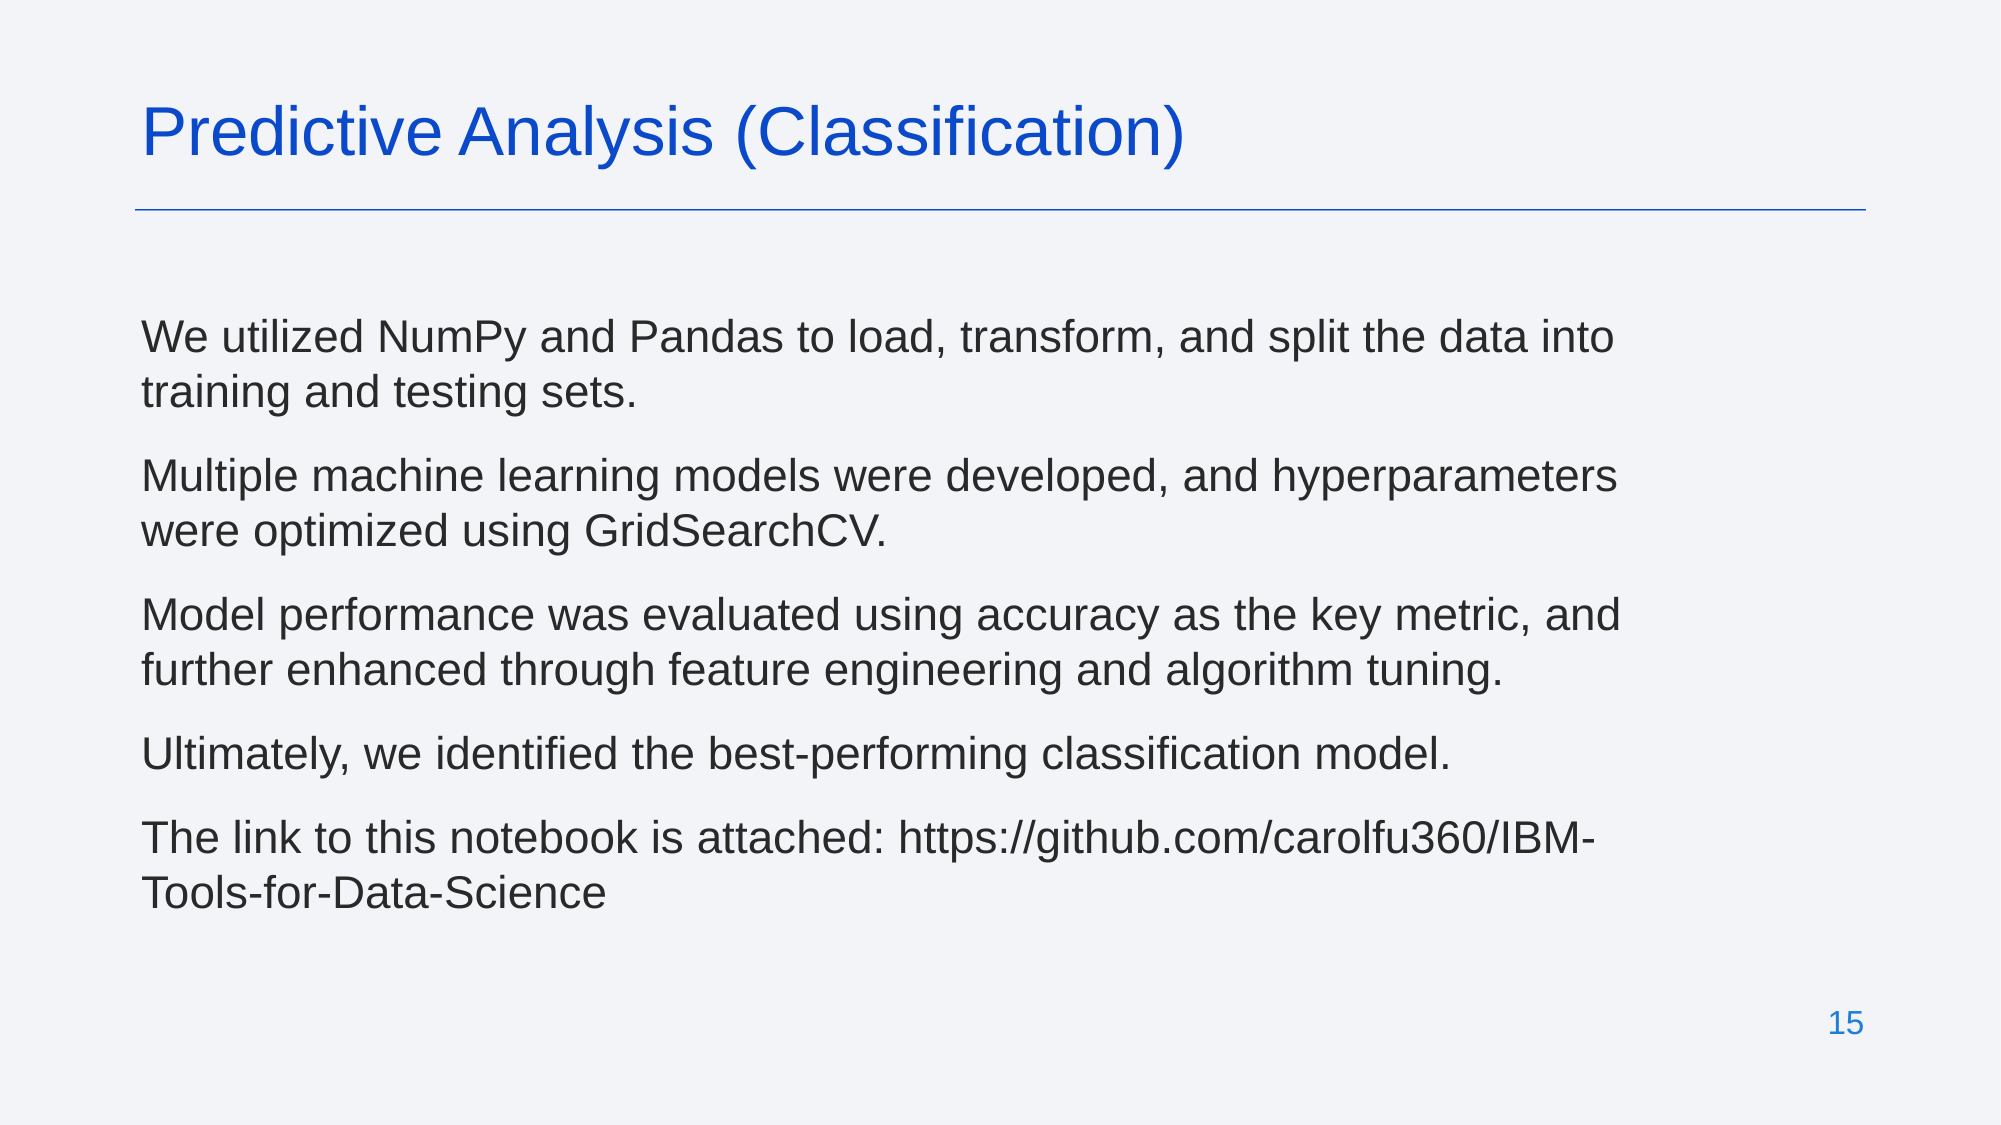

Predictive Analysis (Classification)
We utilized NumPy and Pandas to load, transform, and split the data into training and testing sets.
Multiple machine learning models were developed, and hyperparameters were optimized using GridSearchCV.
Model performance was evaluated using accuracy as the key metric, and further enhanced through feature engineering and algorithm tuning.
Ultimately, we identified the best-performing classification model.
The link to this notebook is attached: https://github.com/carolfu360/IBM-Tools-for-Data-Science

15